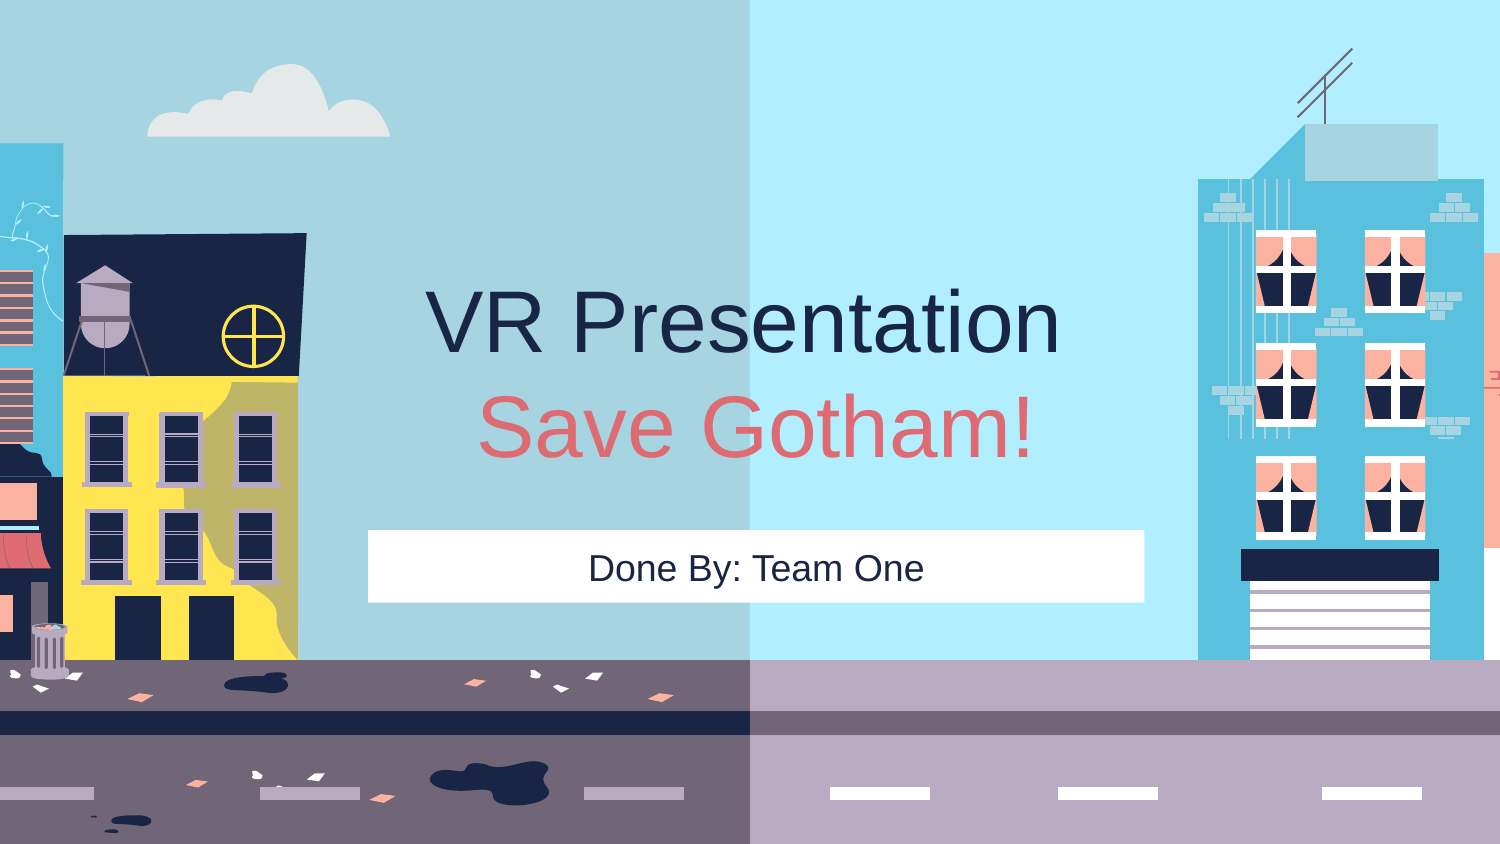

# VR Presentation
Save Gotham!
Done By: Team One